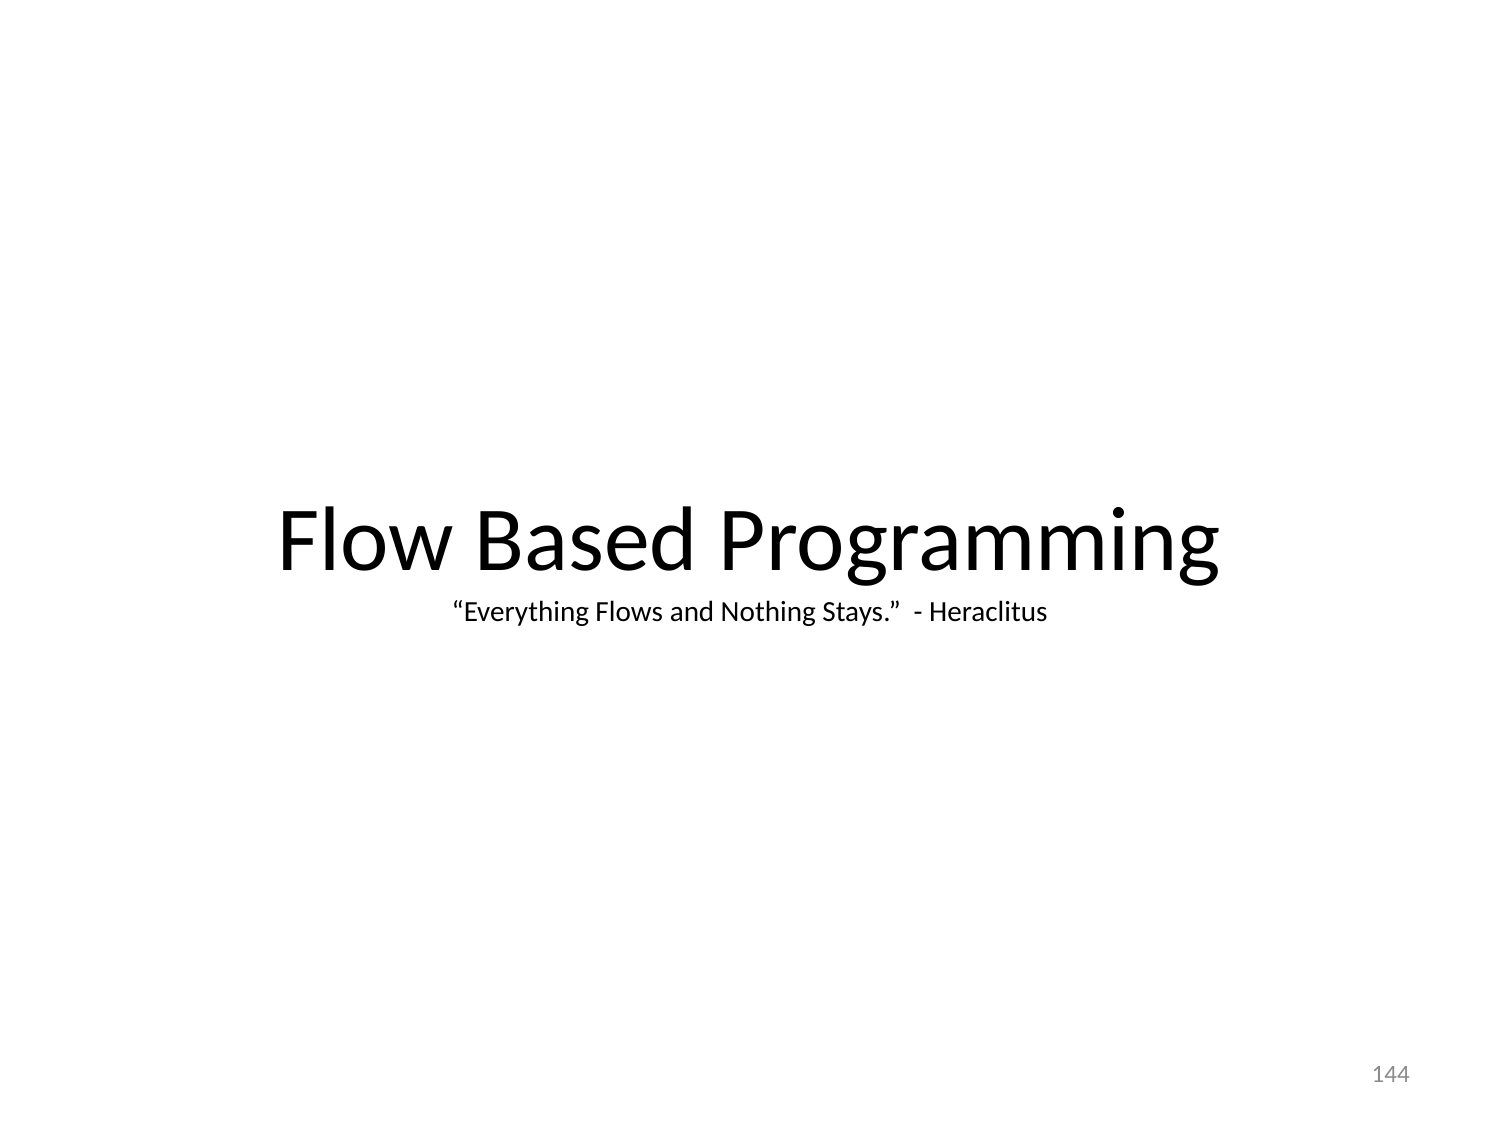

Flow Based Programming
“Everything Flows and Nothing Stays.”  - Heraclitus
144